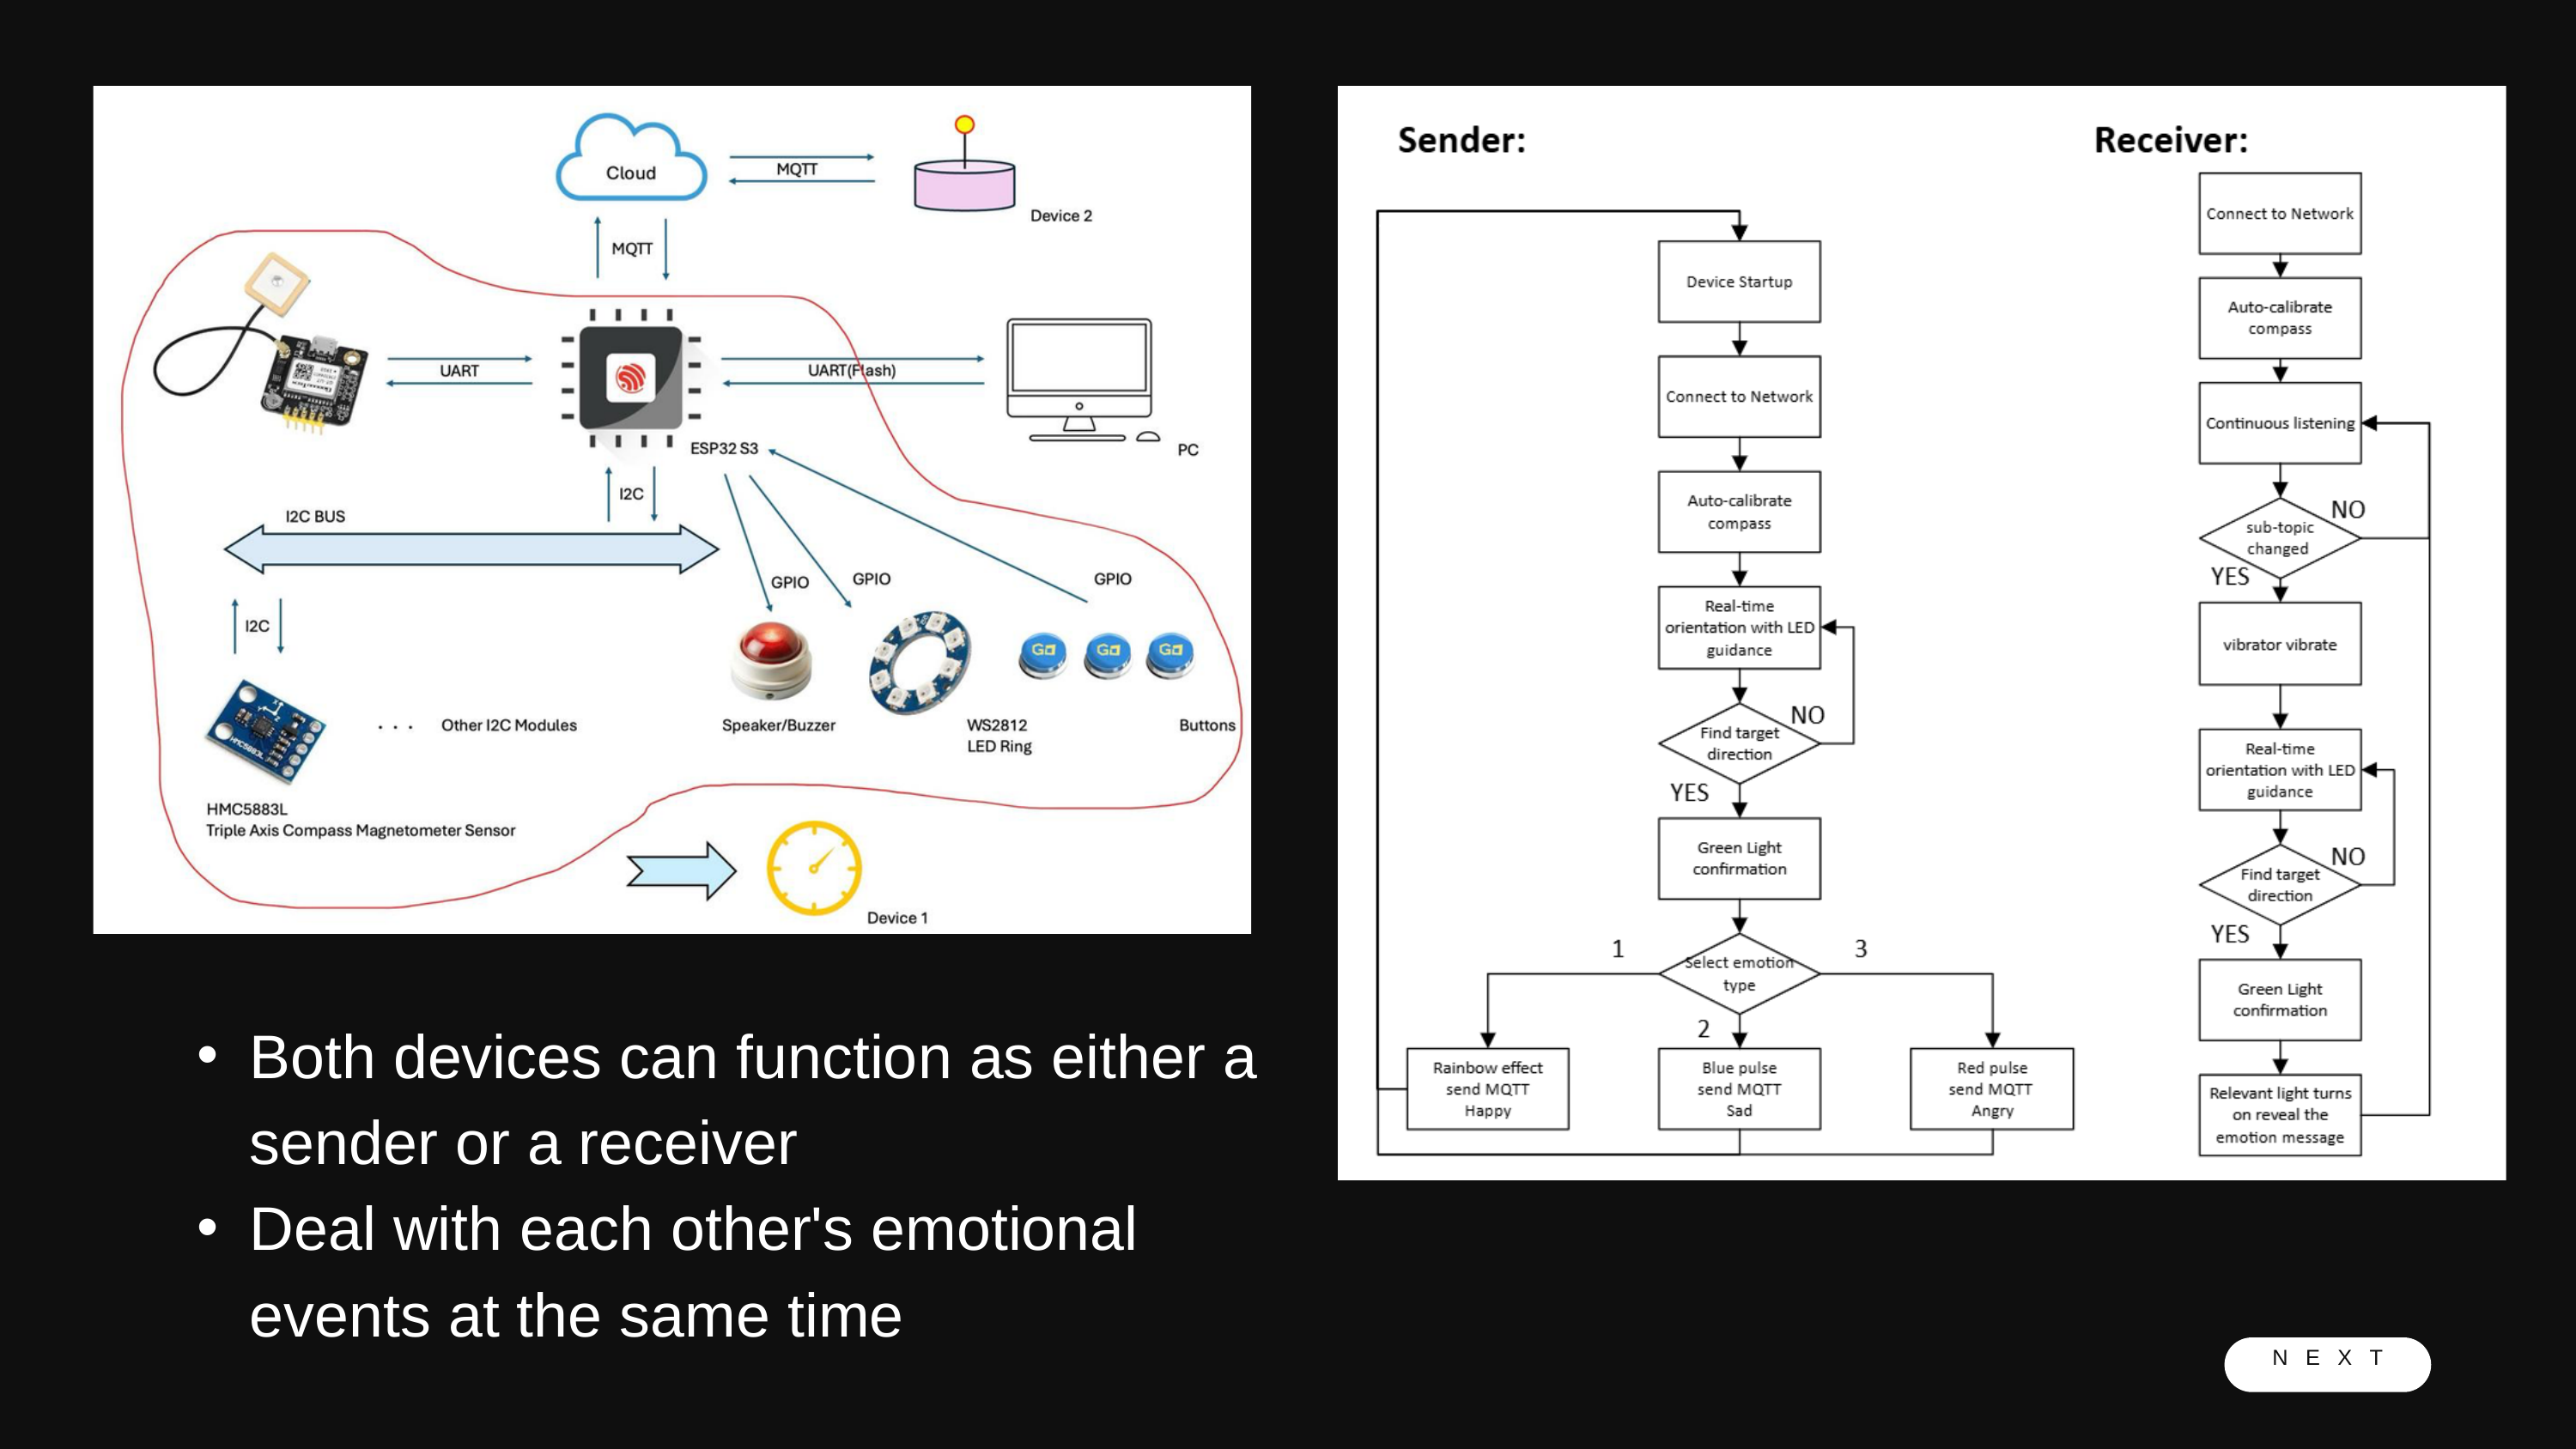

Both devices can function as either a sender or a receiver
Deal with each other's emotional events at the same time

NEXT